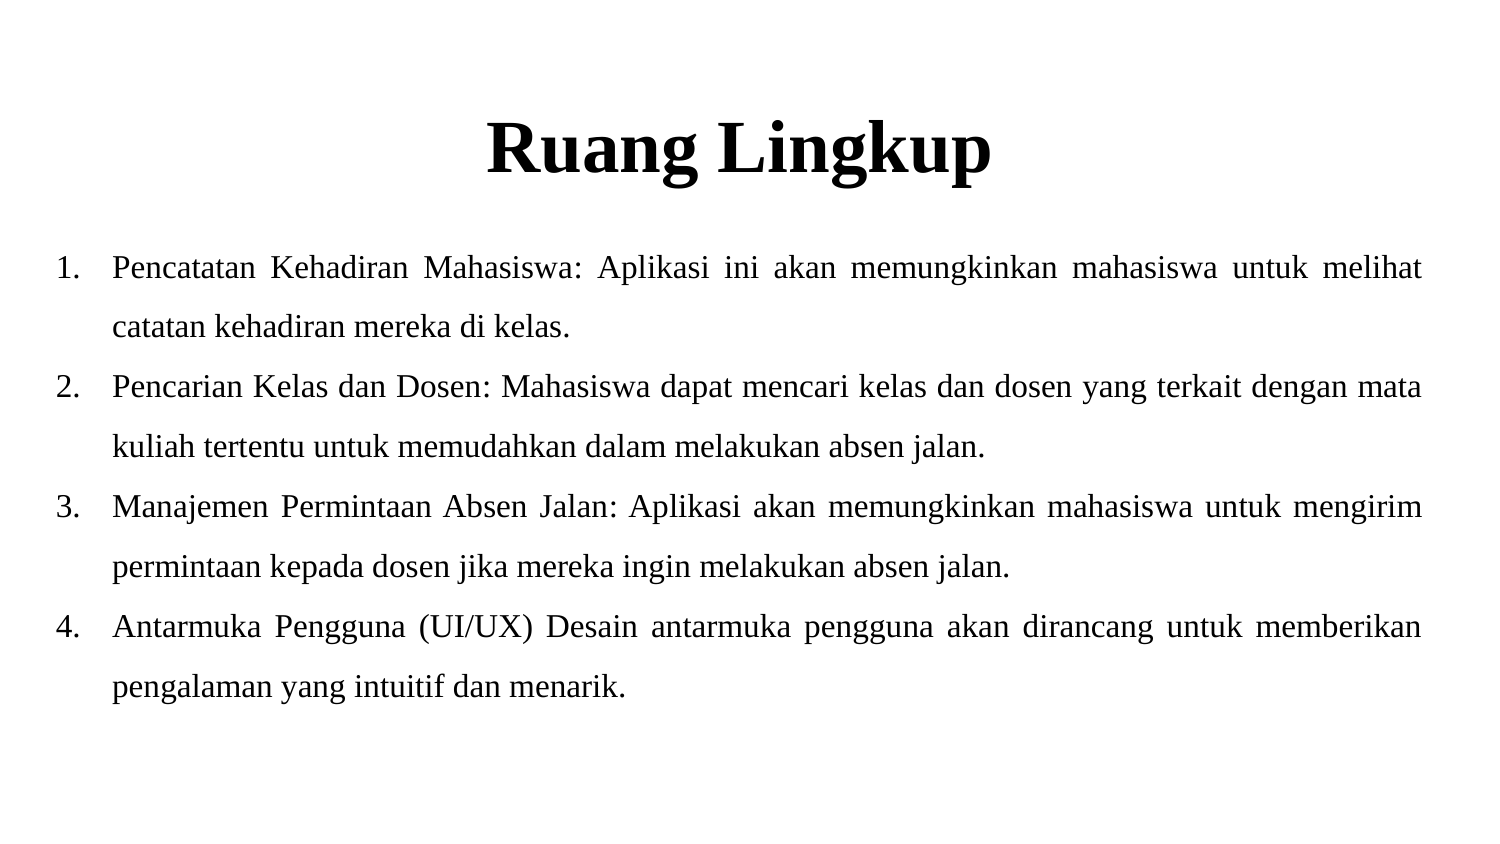

# Ruang Lingkup
Pencatatan Kehadiran Mahasiswa: Aplikasi ini akan memungkinkan mahasiswa untuk melihat catatan kehadiran mereka di kelas.
Pencarian Kelas dan Dosen: Mahasiswa dapat mencari kelas dan dosen yang terkait dengan mata kuliah tertentu untuk memudahkan dalam melakukan absen jalan.
Manajemen Permintaan Absen Jalan: Aplikasi akan memungkinkan mahasiswa untuk mengirim permintaan kepada dosen jika mereka ingin melakukan absen jalan.
Antarmuka Pengguna (UI/UX) Desain antarmuka pengguna akan dirancang untuk memberikan pengalaman yang intuitif dan menarik.